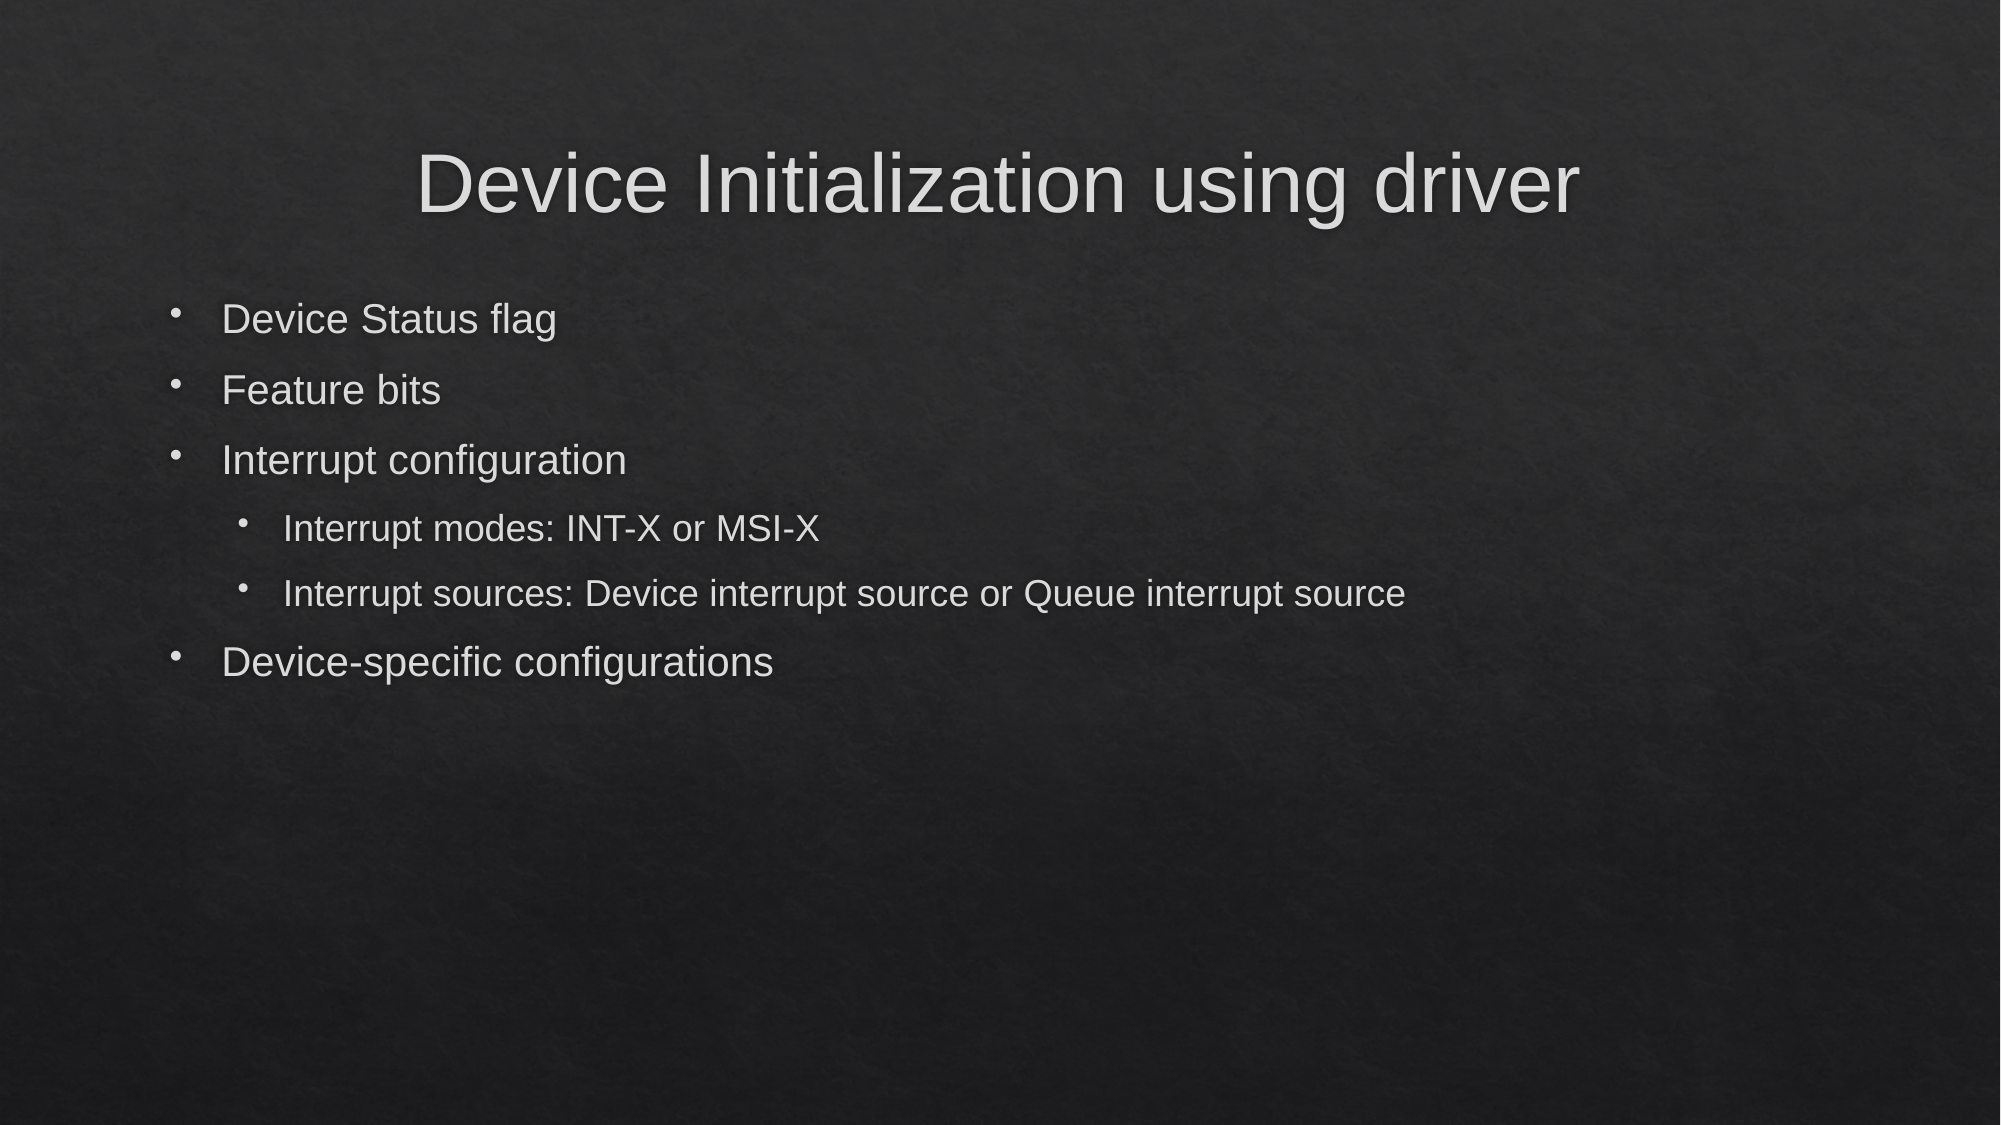

# Device Initialization using driver
Device Status flag
Feature bits
Interrupt configuration
Interrupt modes: INT-X or MSI-X
Interrupt sources: Device interrupt source or Queue interrupt source
Device-specific configurations